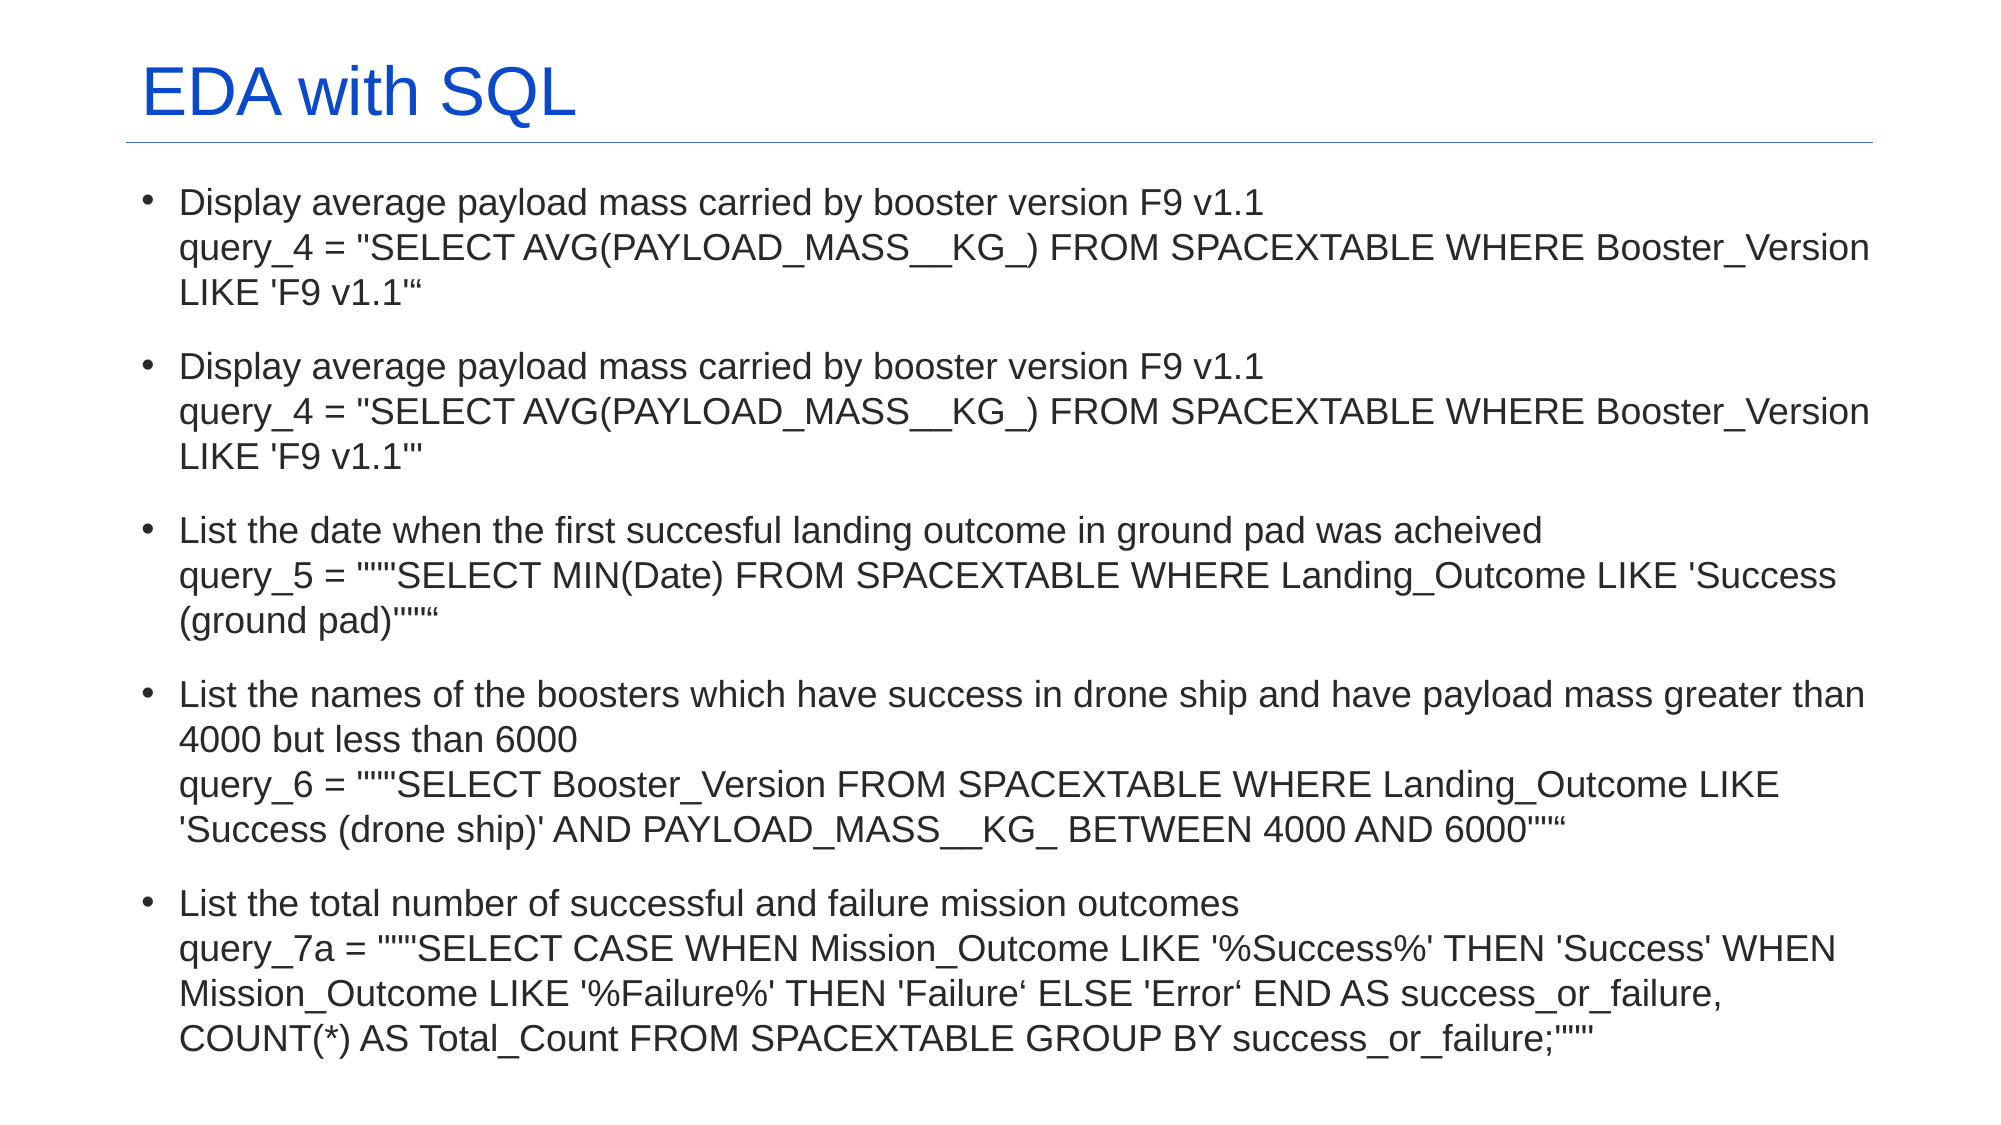

EDA with SQL
# Display average payload mass carried by booster version F9 v1.1 query_4 = "SELECT AVG(PAYLOAD_MASS__KG_) FROM SPACEXTABLE WHERE Booster_Version LIKE 'F9 v1.1'“
Display average payload mass carried by booster version F9 v1.1
query_4 = "SELECT AVG(PAYLOAD_MASS__KG_) FROM SPACEXTABLE WHERE Booster_Version LIKE 'F9 v1.1'"
List the date when the first succesful landing outcome in ground pad was acheived
query_5 = """SELECT MIN(Date) FROM SPACEXTABLE WHERE Landing_Outcome LIKE 'Success (ground pad)'""“
List the names of the boosters which have success in drone ship and have payload mass greater than 4000 but less than 6000
query_6 = """SELECT Booster_Version FROM SPACEXTABLE WHERE Landing_Outcome LIKE 'Success (drone ship)' AND PAYLOAD_MASS__KG_ BETWEEN 4000 AND 6000""“
List the total number of successful and failure mission outcomes
query_7a = """SELECT CASE WHEN Mission_Outcome LIKE '%Success%' THEN 'Success' WHEN Mission_Outcome LIKE '%Failure%' THEN 'Failure‘ ELSE 'Error‘ END AS success_or_failure, COUNT(*) AS Total_Count FROM SPACEXTABLE GROUP BY success_or_failure;"""